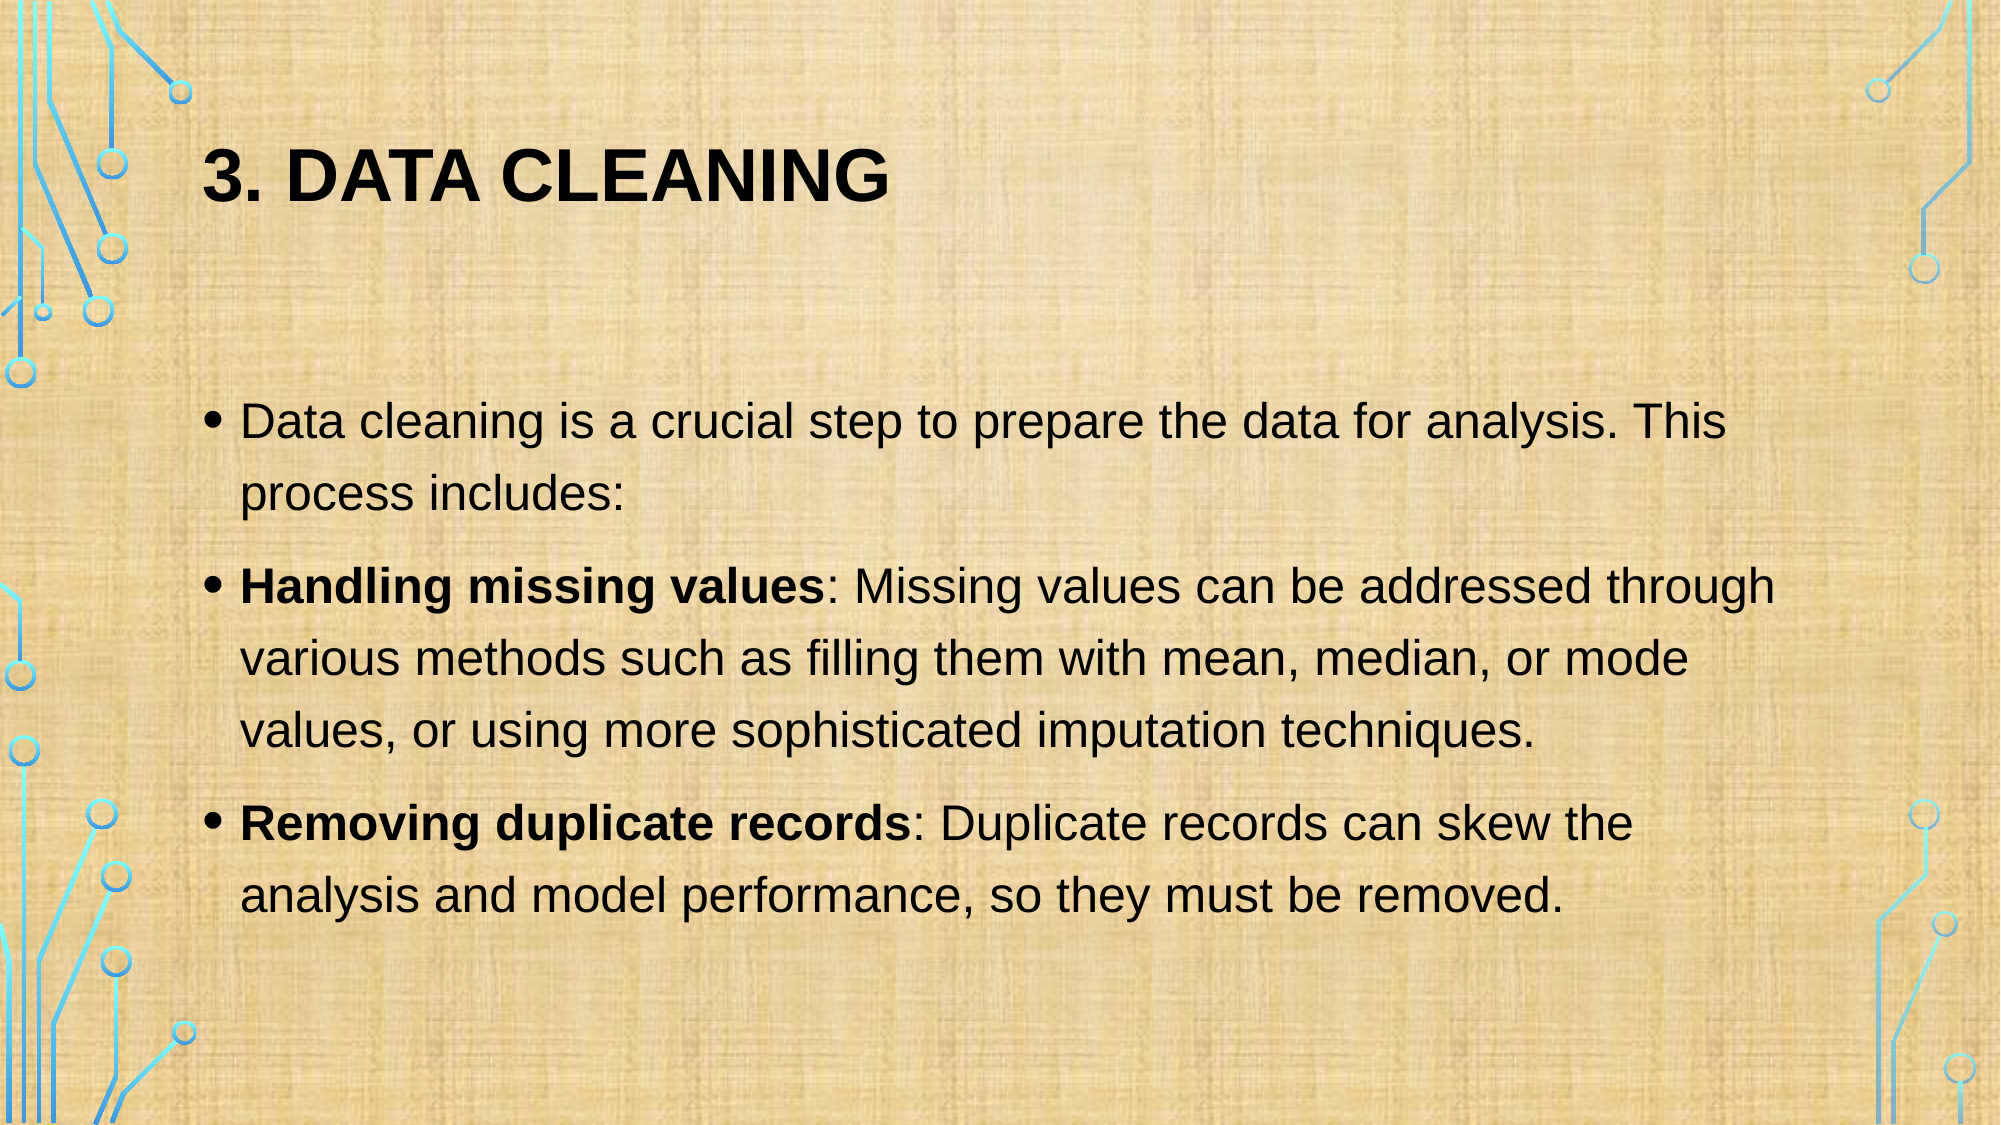

# 3. Data Cleaning
Data cleaning is a crucial step to prepare the data for analysis. This process includes:
Handling missing values: Missing values can be addressed through various methods such as filling them with mean, median, or mode values, or using more sophisticated imputation techniques.
Removing duplicate records: Duplicate records can skew the analysis and model performance, so they must be removed.